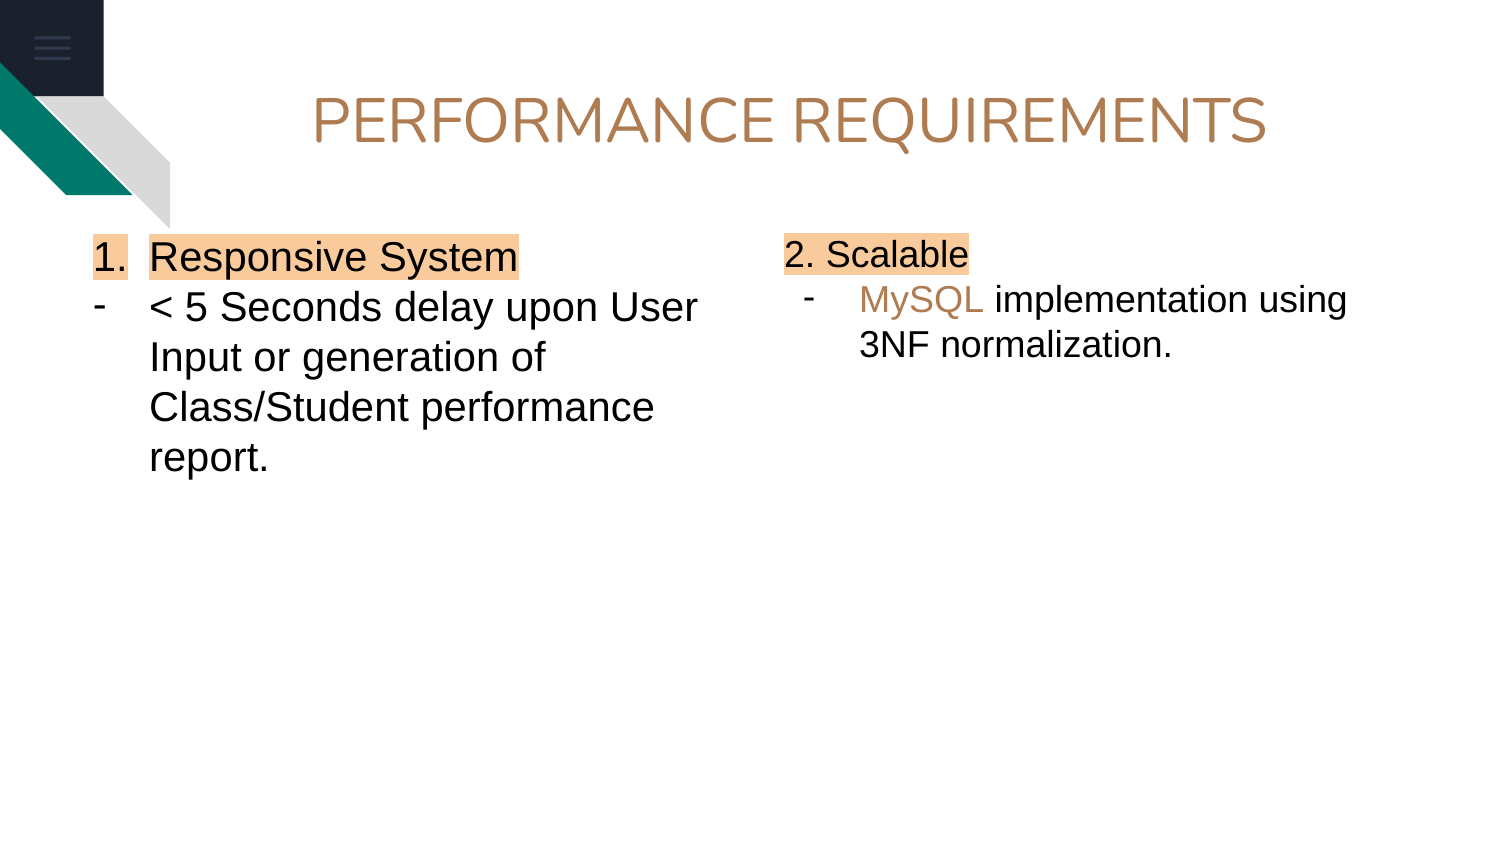

PERFORMANCE REQUIREMENTS
# Responsive System
< 5 Seconds delay upon User Input or generation of Class/Student performance report.
2. Scalable
MySQL implementation using 3NF normalization.